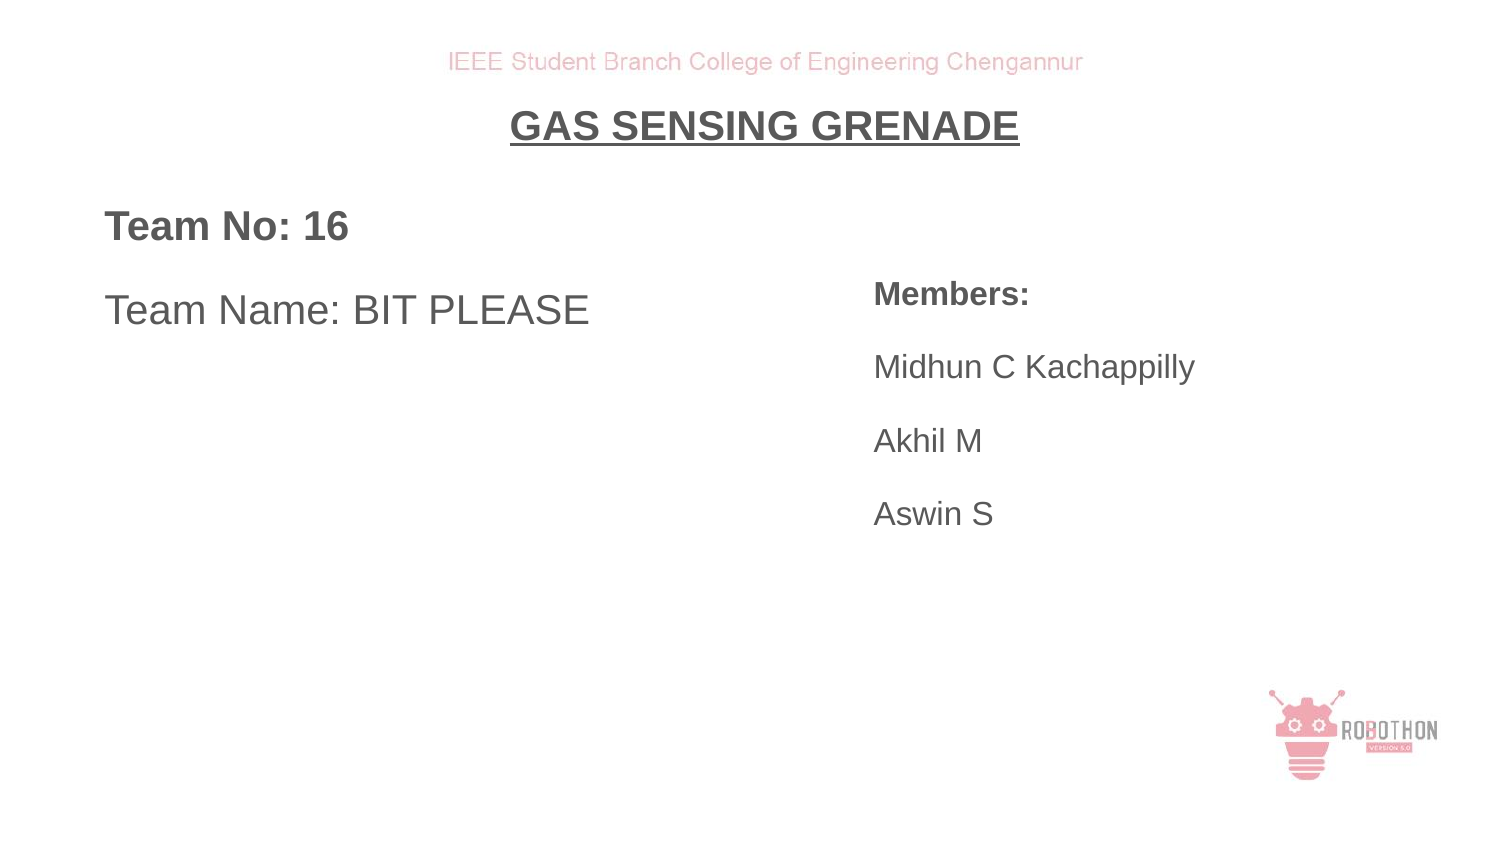

GAS SENSING GRENADE
Team No: 16
Team Name: BIT PLEASE

Members:
Midhun C Kachappilly
Akhil M
Aswin S